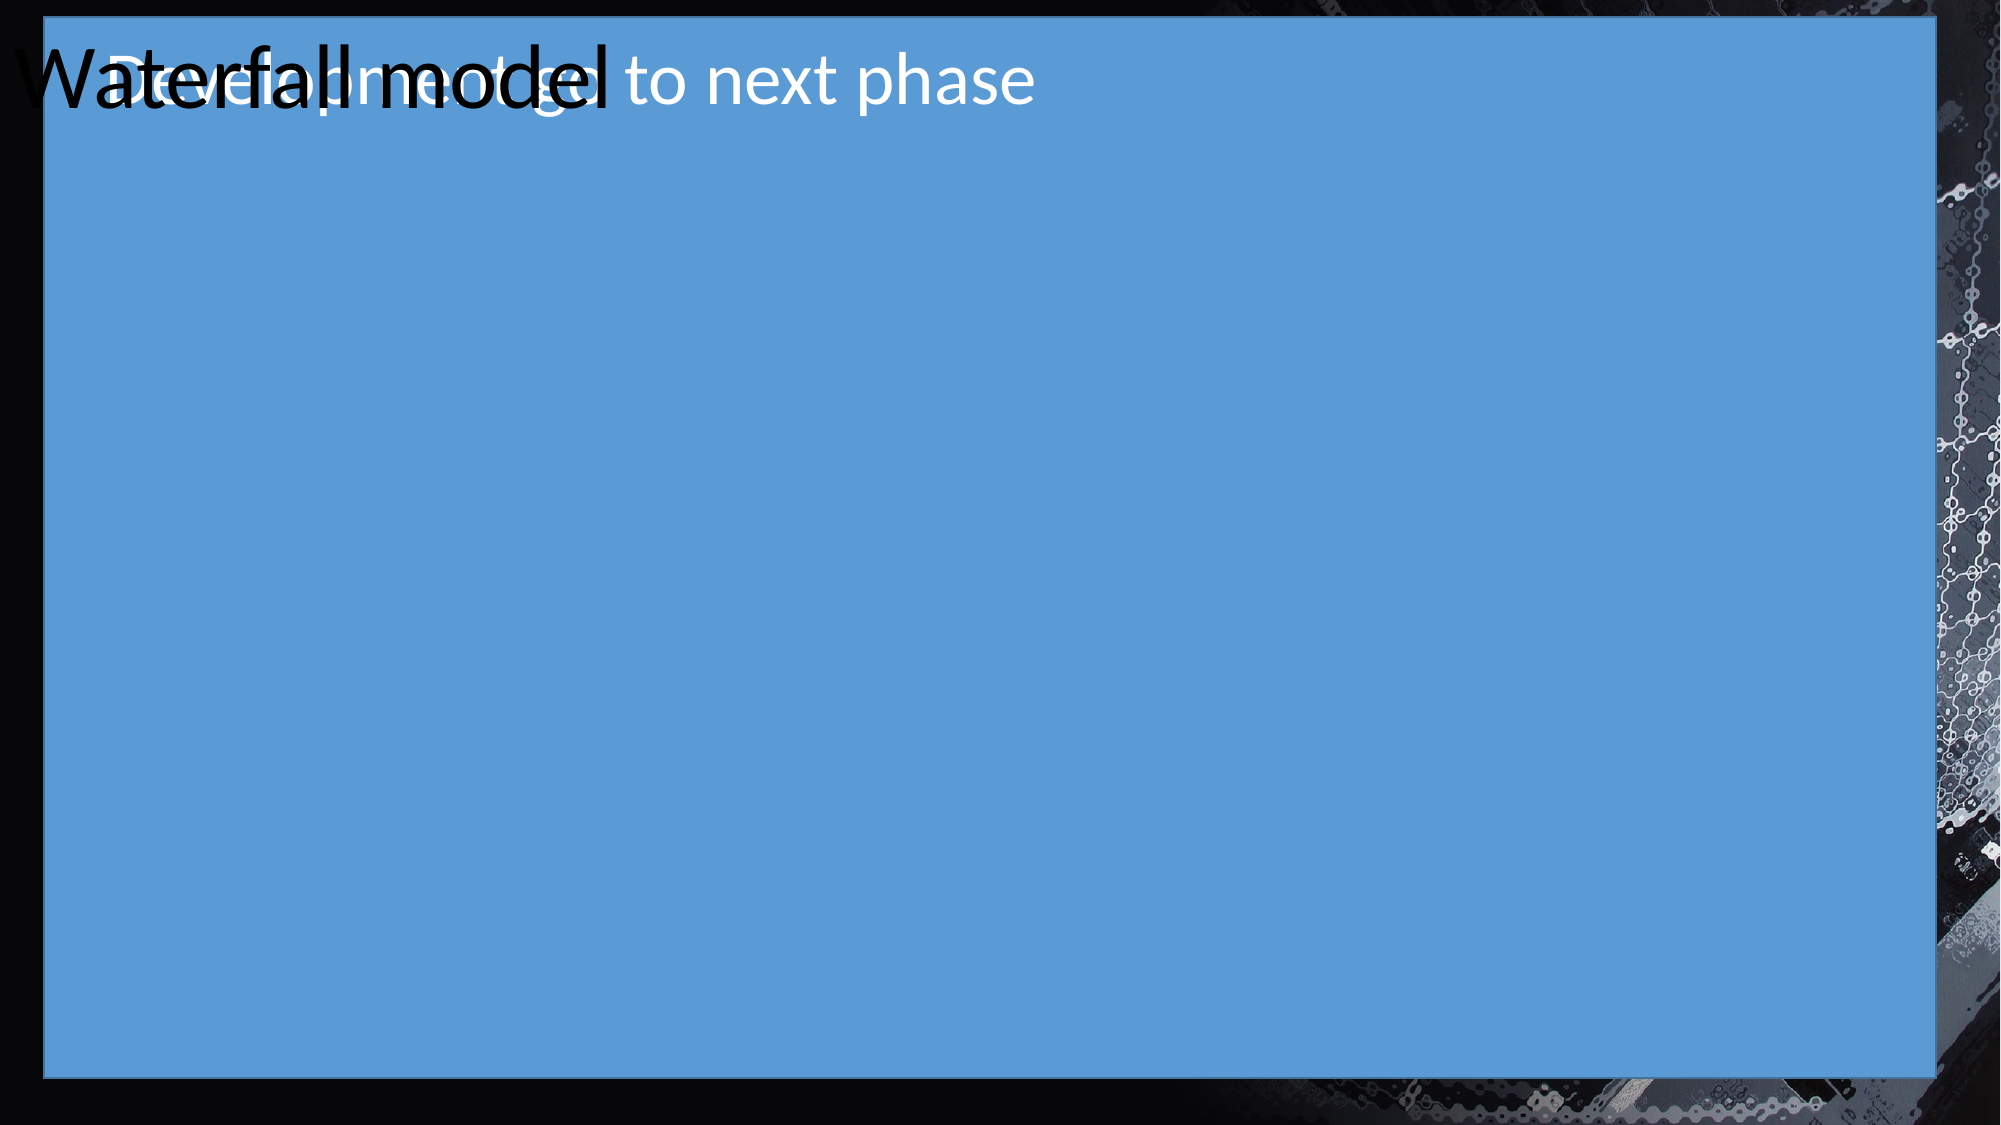

Waterfall model
Development go to next phase